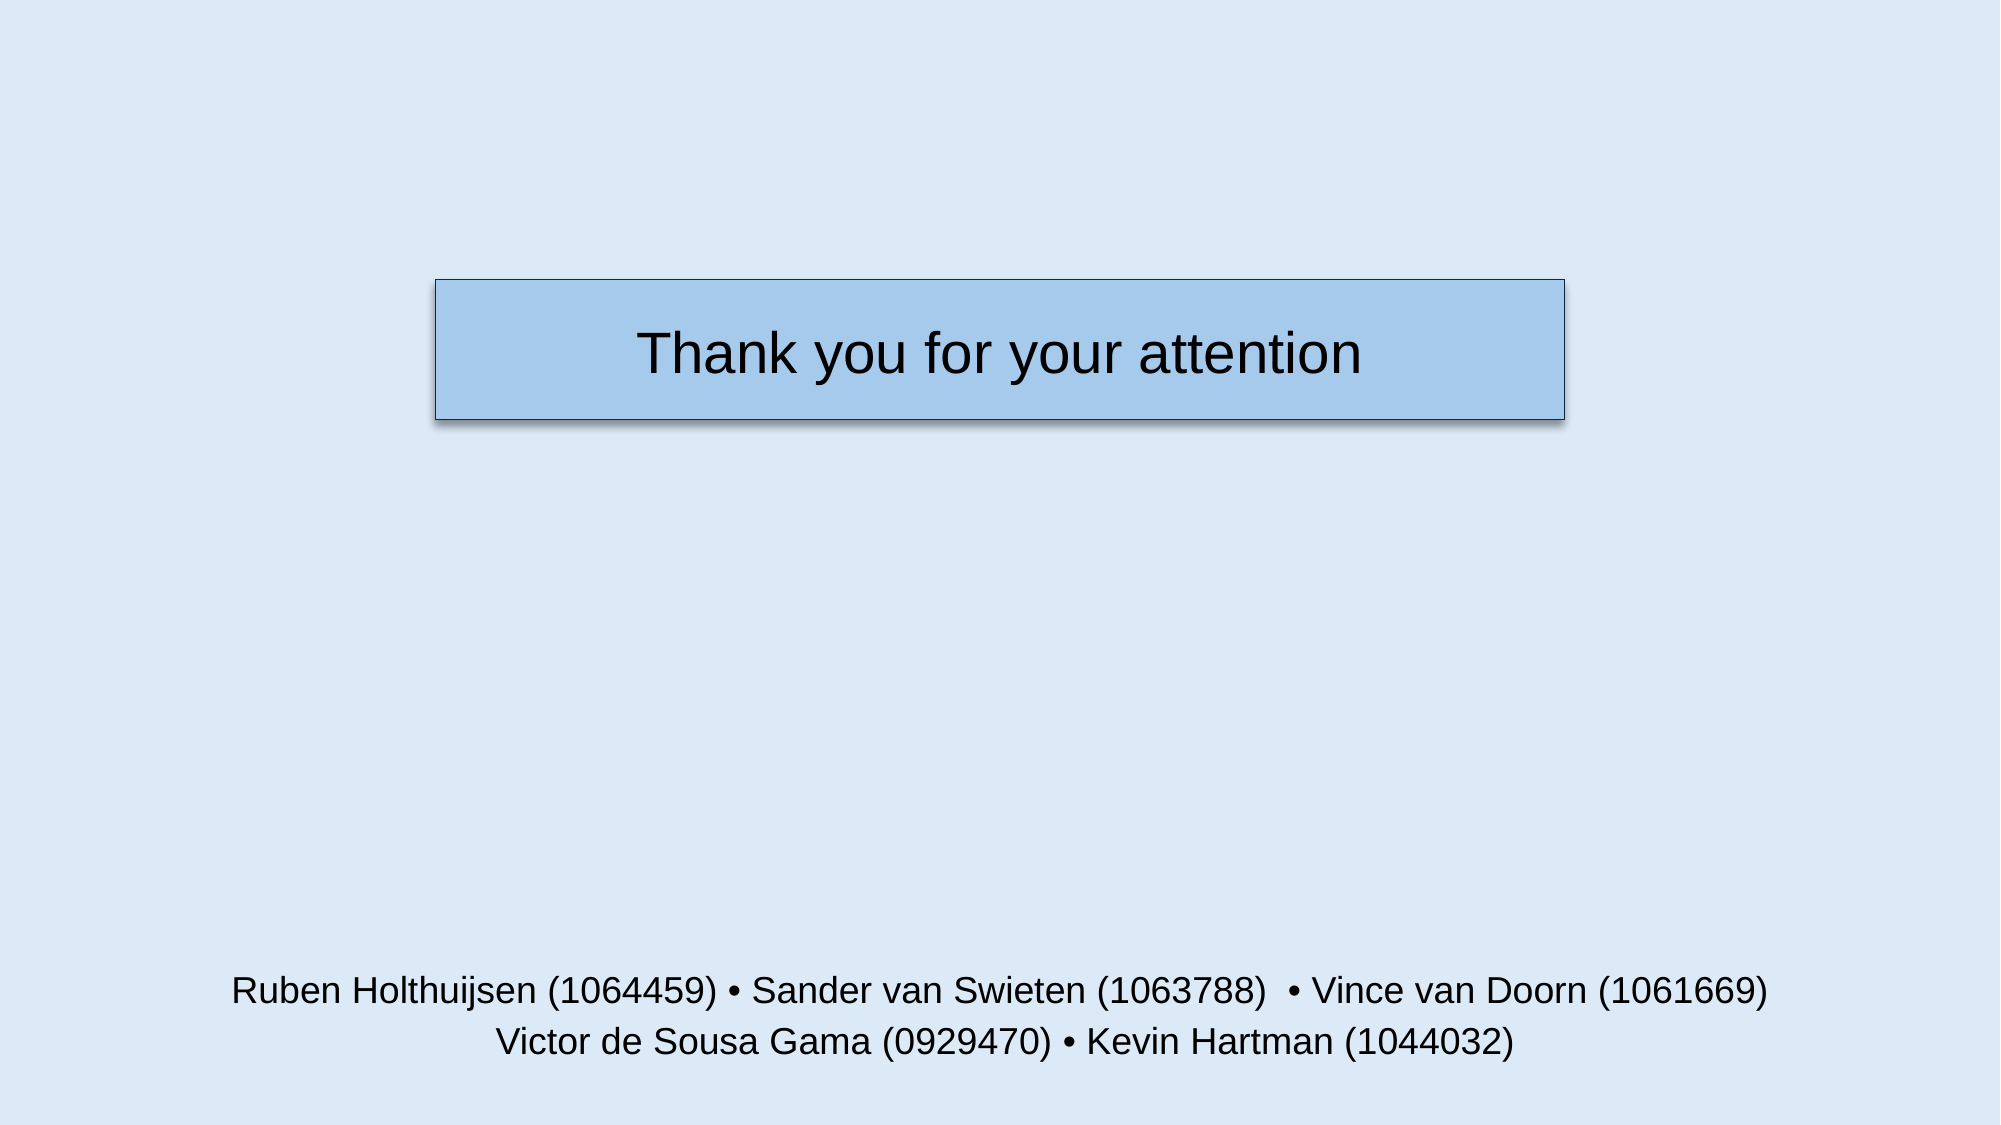

Thank you for your attention
Ruben Holthuijsen (1064459) • Sander van Swieten (1063788)  • Vince van Doorn (1061669)
  Victor de Sousa Gama (0929470) • Kevin Hartman (1044032)